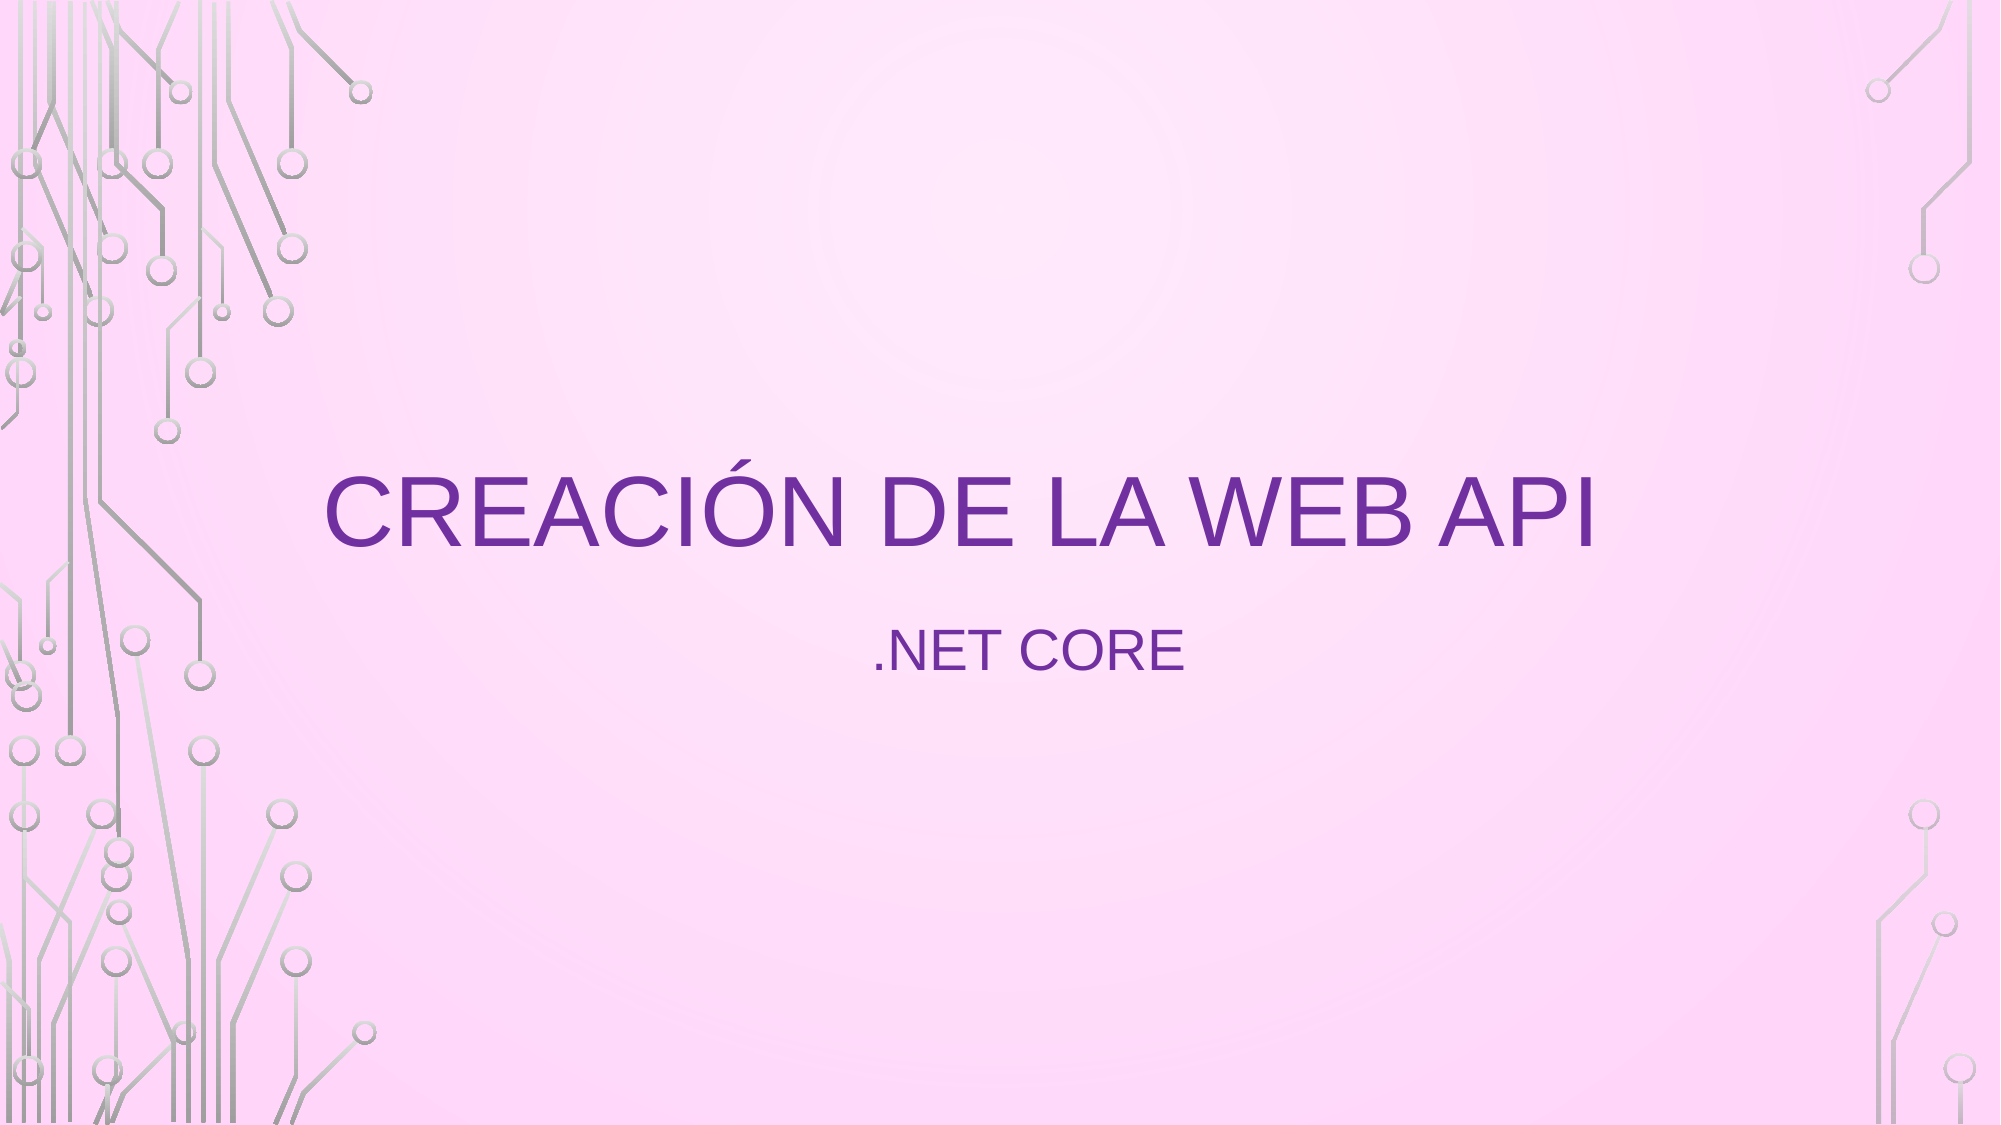

# Creación de la web api
.Net Core